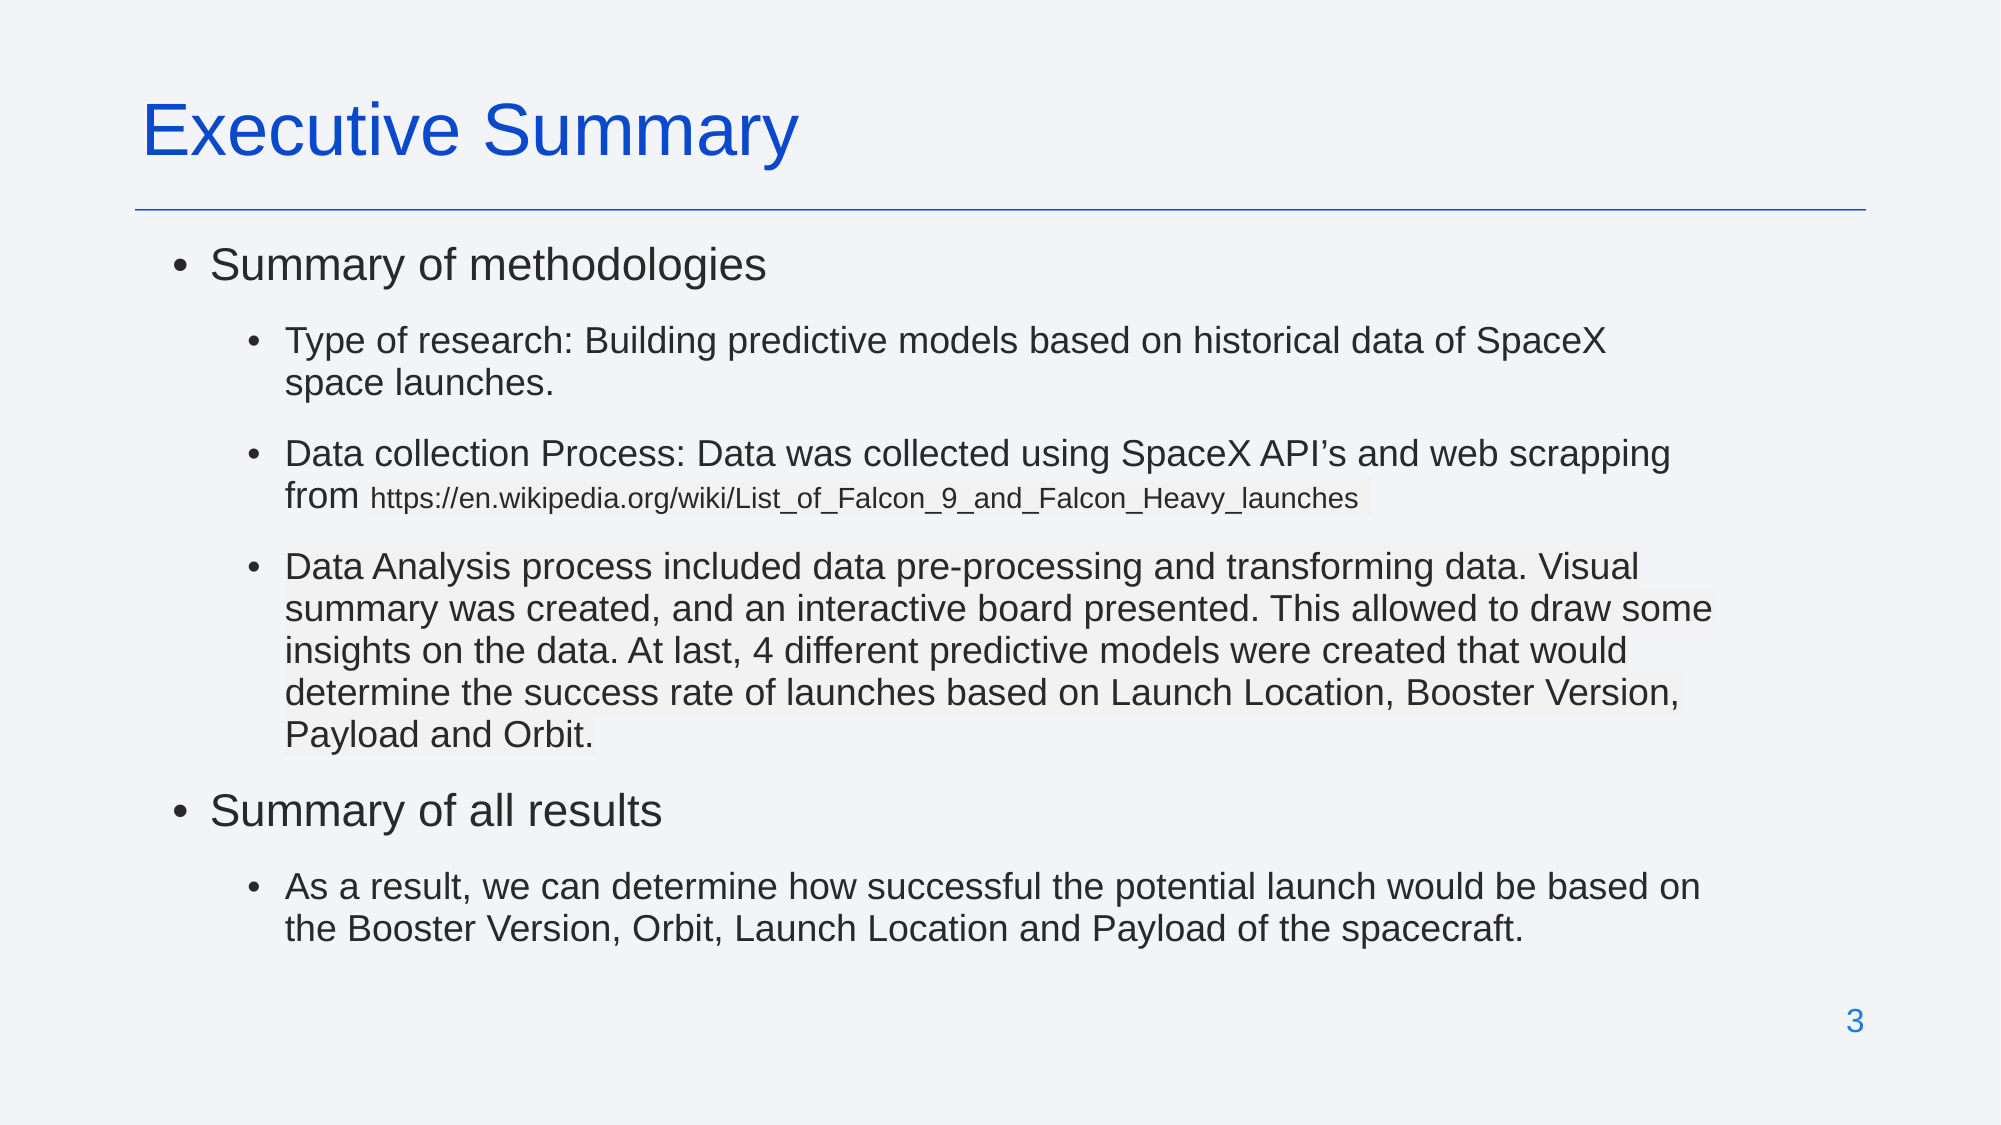

Executive Summary
Summary of methodologies
Type of research: Building predictive models based on historical data of SpaceX space launches.
Data collection Process: Data was collected using SpaceX API’s and web scrapping from https://en.wikipedia.org/wiki/List_of_Falcon_9_and_Falcon_Heavy_launches
Data Analysis process included data pre-processing and transforming data. Visual summary was created, and an interactive board presented. This allowed to draw some insights on the data. At last, 4 different predictive models were created that would determine the success rate of launches based on Launch Location, Booster Version, Payload and Orbit.
Summary of all results
As a result, we can determine how successful the potential launch would be based on the Booster Version, Orbit, Launch Location and Payload of the spacecraft.
3